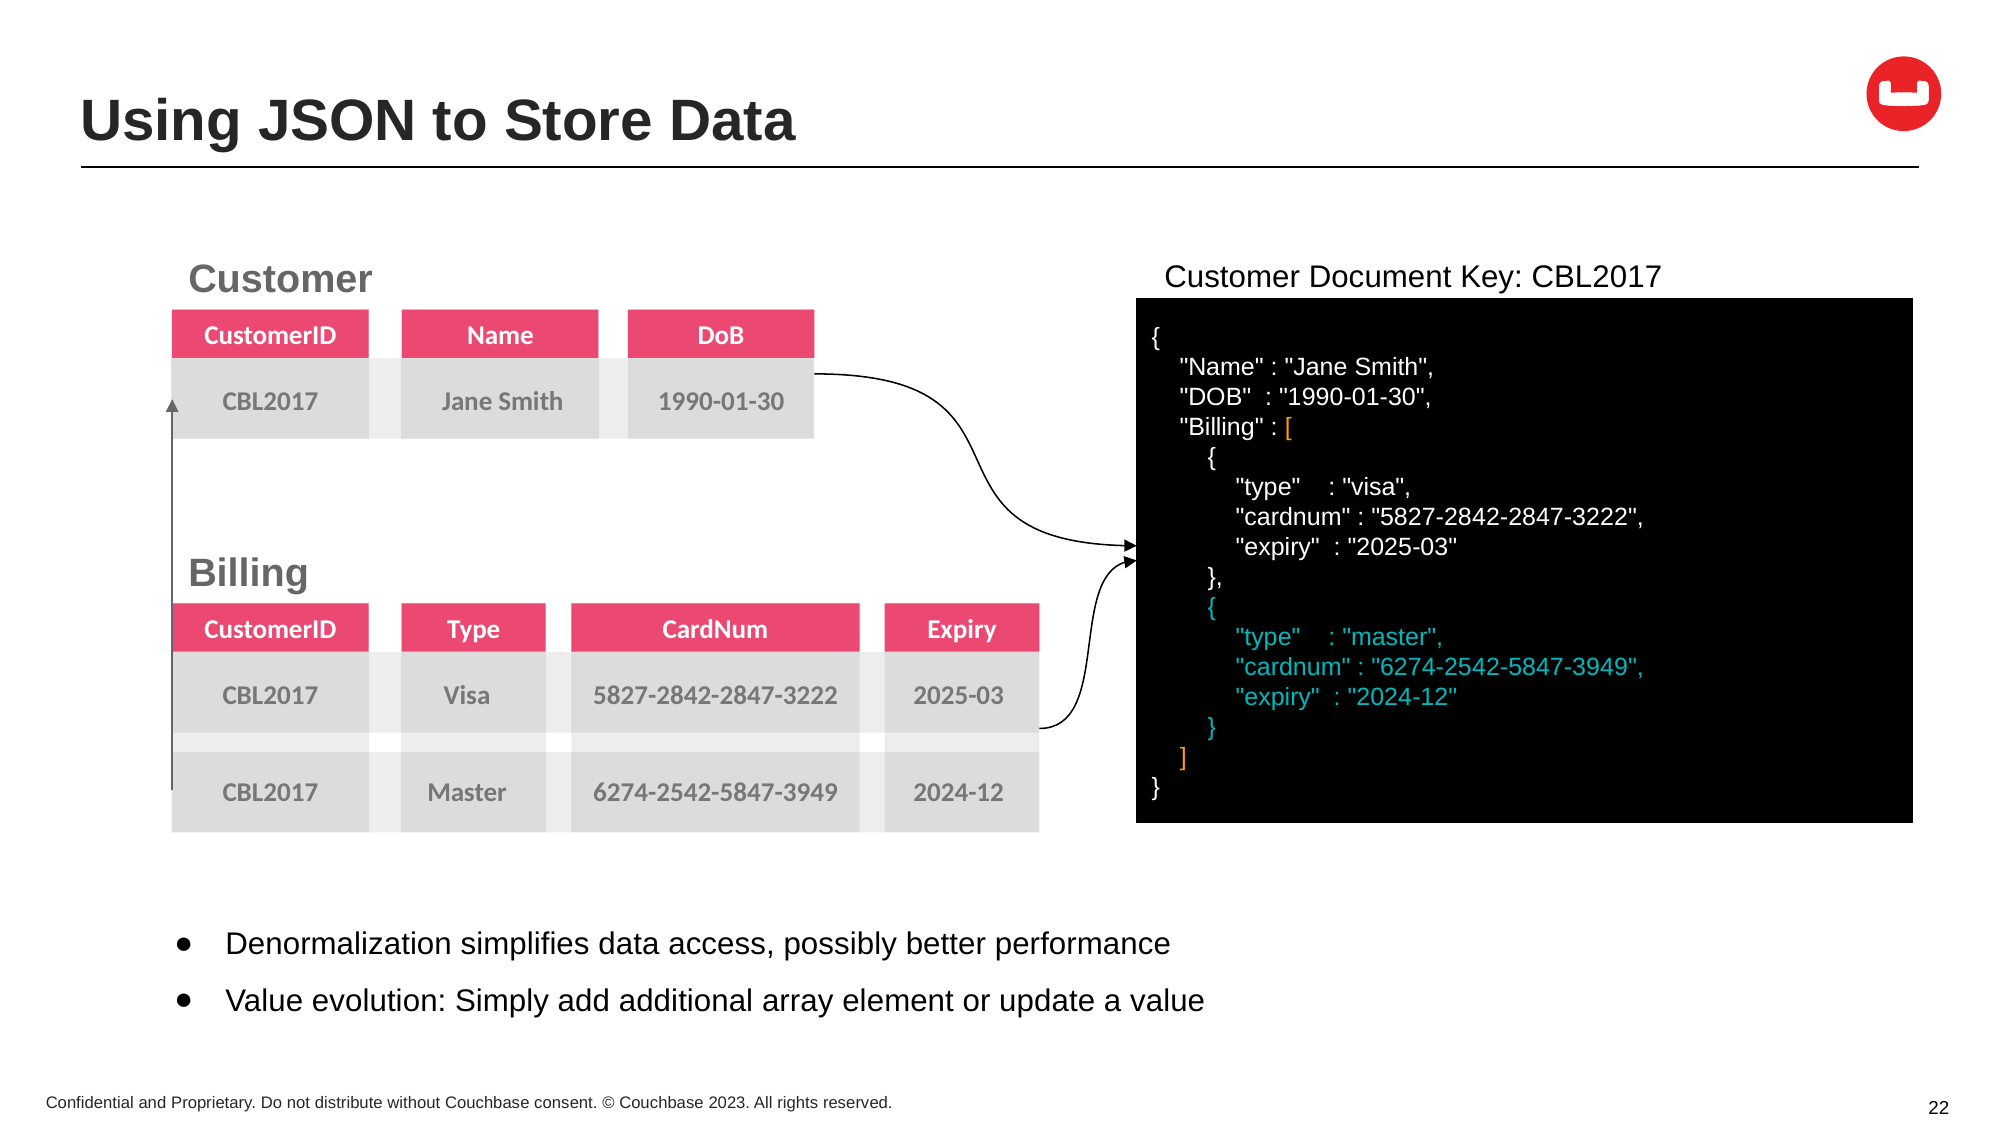

# Using JSON to Store Data

Customer
Customer Document Key: CBL2017

{
    "Name" : "Jane Smith",
    "DOB"  : "1990-01-30",
    "Billing" : [
        {
            "type"    : "visa",
            "cardnum" : "5827-2842-2847-3222",
            "expiry"  : "2025-03"
        },
        {
            "type"    : "master",
            "cardnum" : "6274-2542-5847-3949",
            "expiry"  : "2024-12"
        }
    ]
}

CustomerID
Name
DoB

Jane Smith
1990-01-30

CBL2017

Billing

CustomerID
Type
CardNum
Expiry
Visa
2025-03

CBL2017
5827-2842-2847-3222

Master
2024-12
CBL2017
6274-2542-5847-3949

Denormalization simplifies data access, possibly better performance
Value evolution: Simply add additional array element or update a value
22